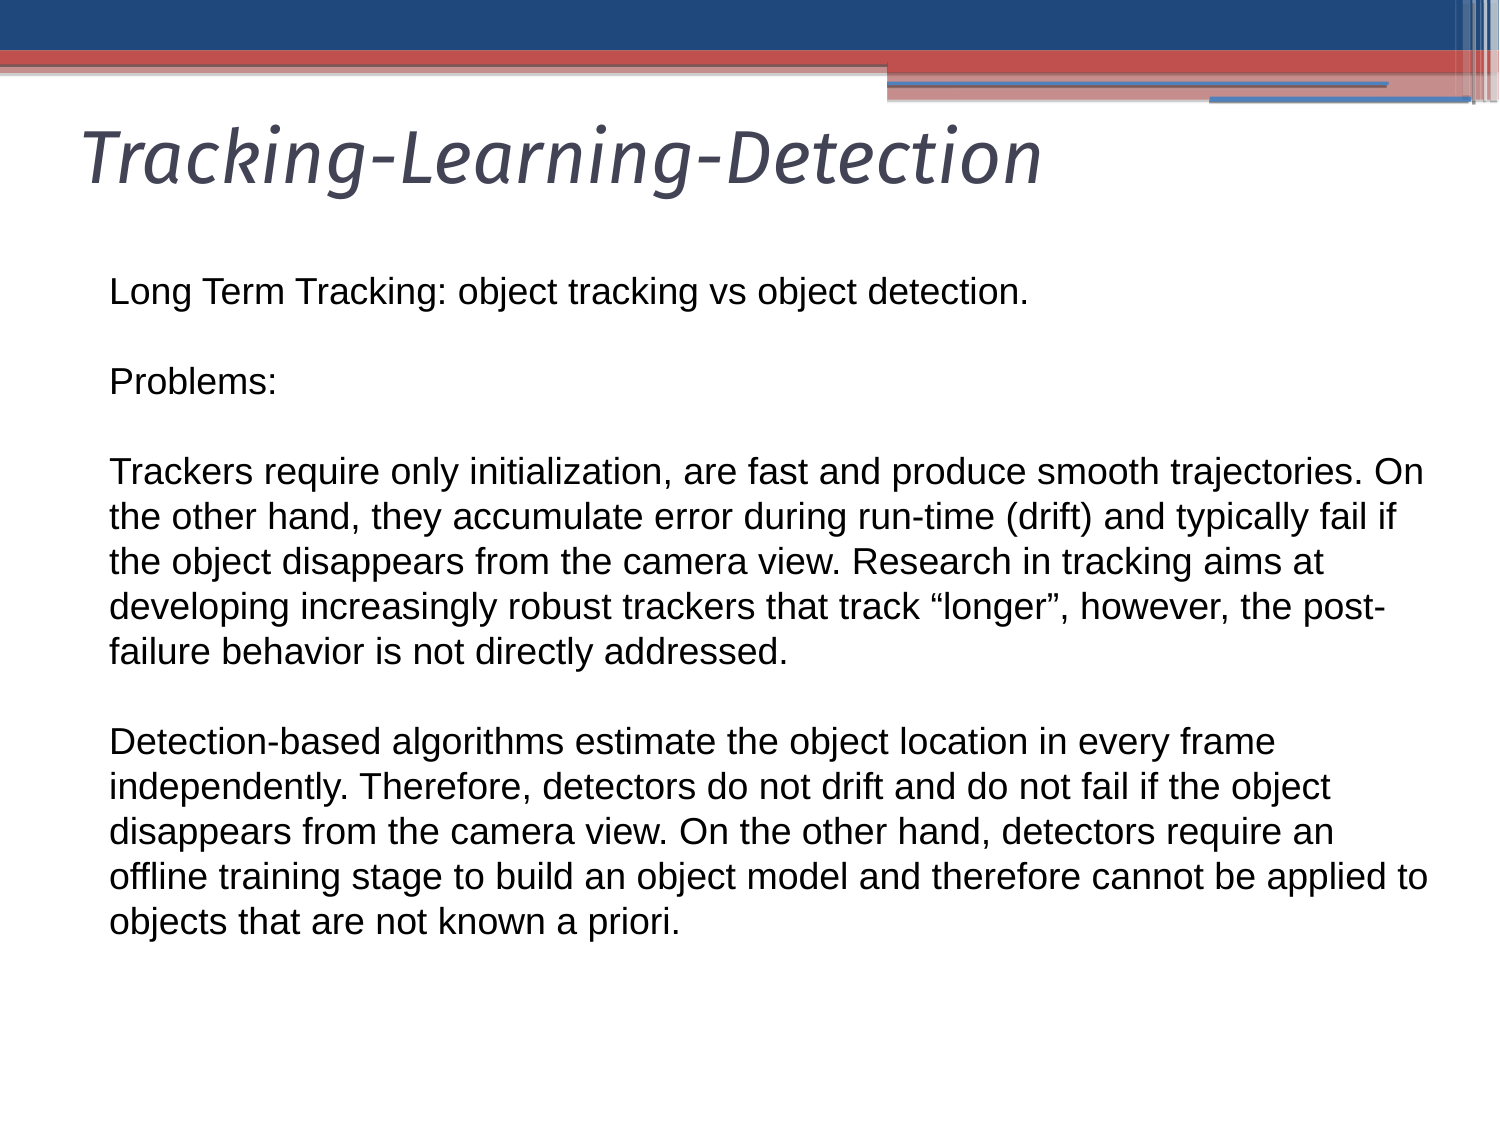

Tracking-Learning-Detection

Long Term Tracking: object tracking vs object detection.

Problems:

Trackers require only initialization, are fast and produce smooth trajectories. On the other hand, they accumulate error during run-time (drift) and typically fail if the object disappears from the camera view. Research in tracking aims at developing increasingly robust trackers that track “longer”, however, the post-failure behavior is not directly addressed.

Detection-based algorithms estimate the object location in every frame independently. Therefore, detectors do not drift and do not fail if the object disappears from the camera view. On the other hand, detectors require an offline training stage to build an object model and therefore cannot be applied to
objects that are not known a priori.